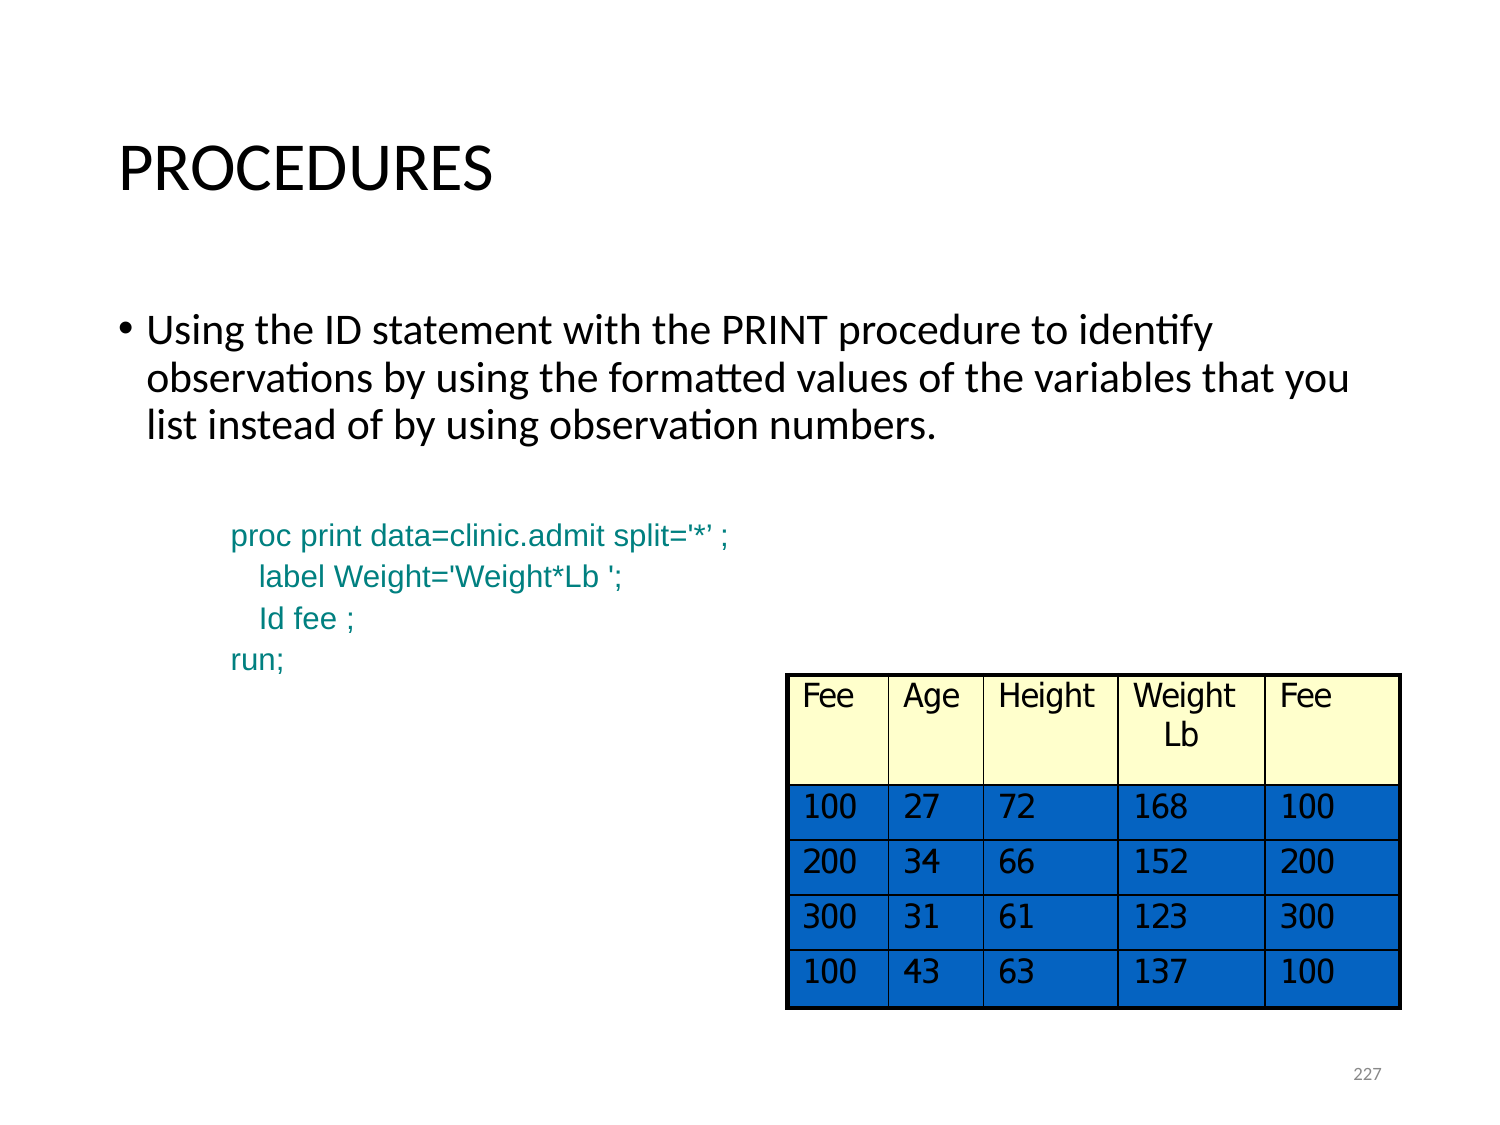

# PROCEDURES
Using the ID statement with the PRINT procedure to identify observations by using the formatted values of the variables that you list instead of by using observation numbers.

proc print data=clinic.admit split='*’ ;
	label Weight='Weight*Lb ';
	Id fee ;
run;

| Fee | Age | Height | Weight Lb | Fee |
| --- | --- | --- | --- | --- |
| 100 | 27 | 72 | 168 | 100 |
| 200 | 34 | 66 | 152 | 200 |
| 300 | 31 | 61 | 123 | 300 |
| 100 | 43 | 63 | 137 | 100 |
227